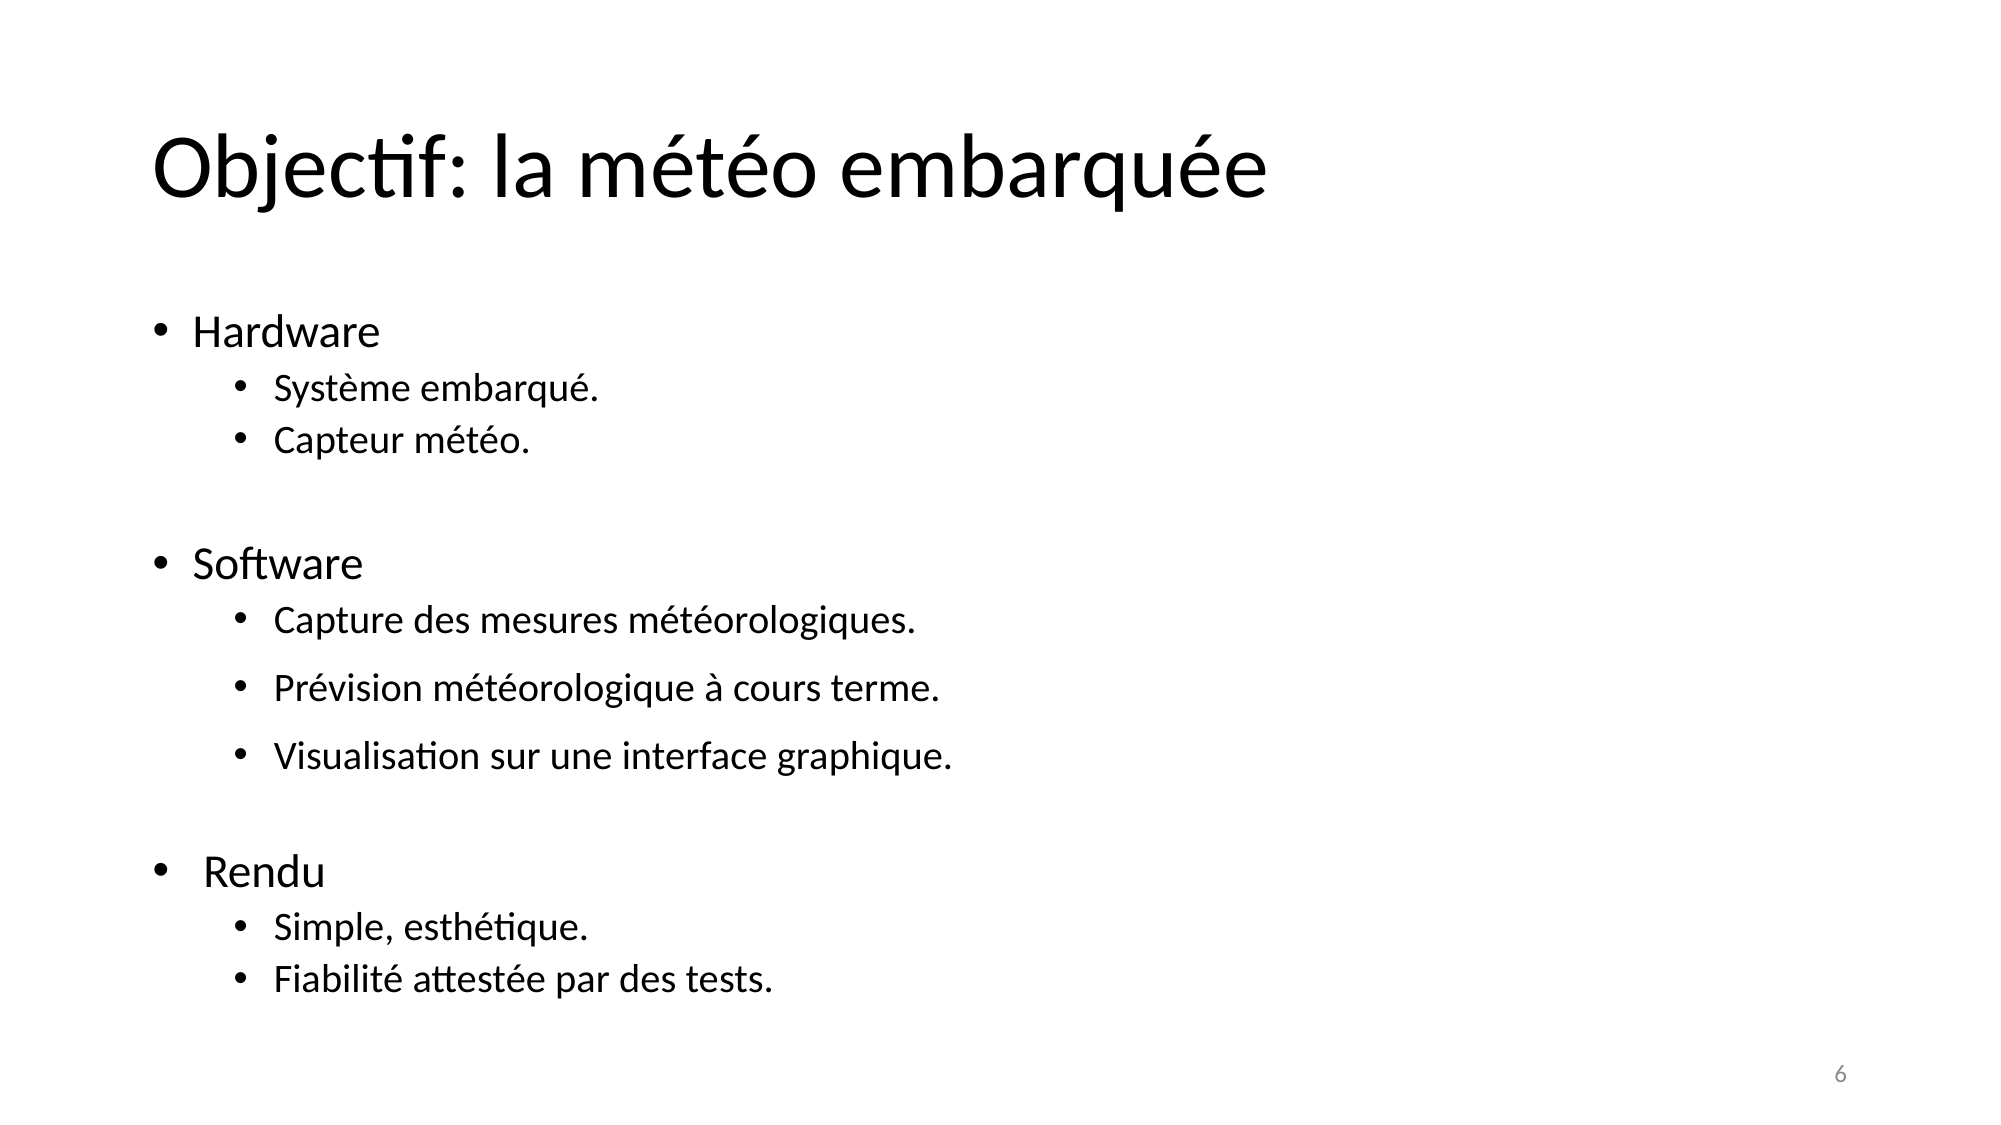

Objectif: la météo embarquée
Hardware
Système embarqué.
Capteur météo.

Software
Capture des mesures météorologiques.
Prévision météorologique à cours terme.
Visualisation sur une interface graphique.

 Rendu
Simple, esthétique.
Fiabilité attestée par des tests.

6